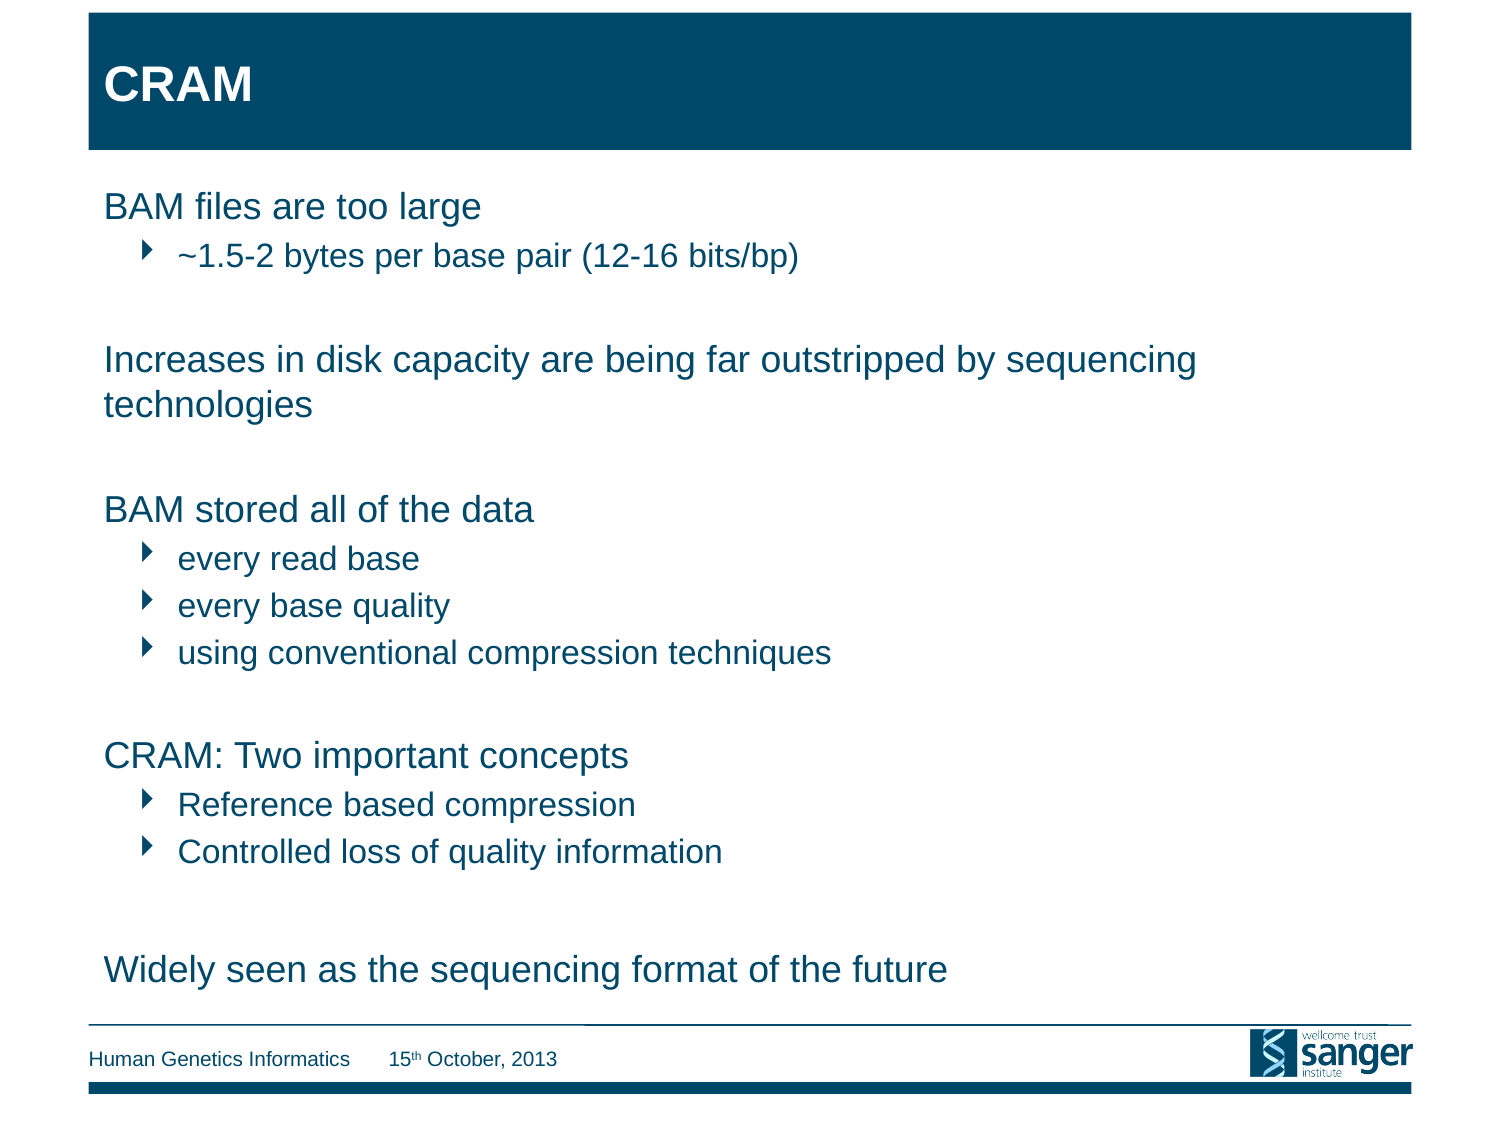

# CRAM
BAM files are too large
~1.5-2 bytes per base pair (12-16 bits/bp)

Increases in disk capacity are being far outstripped by sequencing technologies

BAM stored all of the data
every read base
every base quality
using conventional compression techniques

CRAM: Two important concepts
Reference based compression
Controlled loss of quality information

Widely seen as the sequencing format of the future